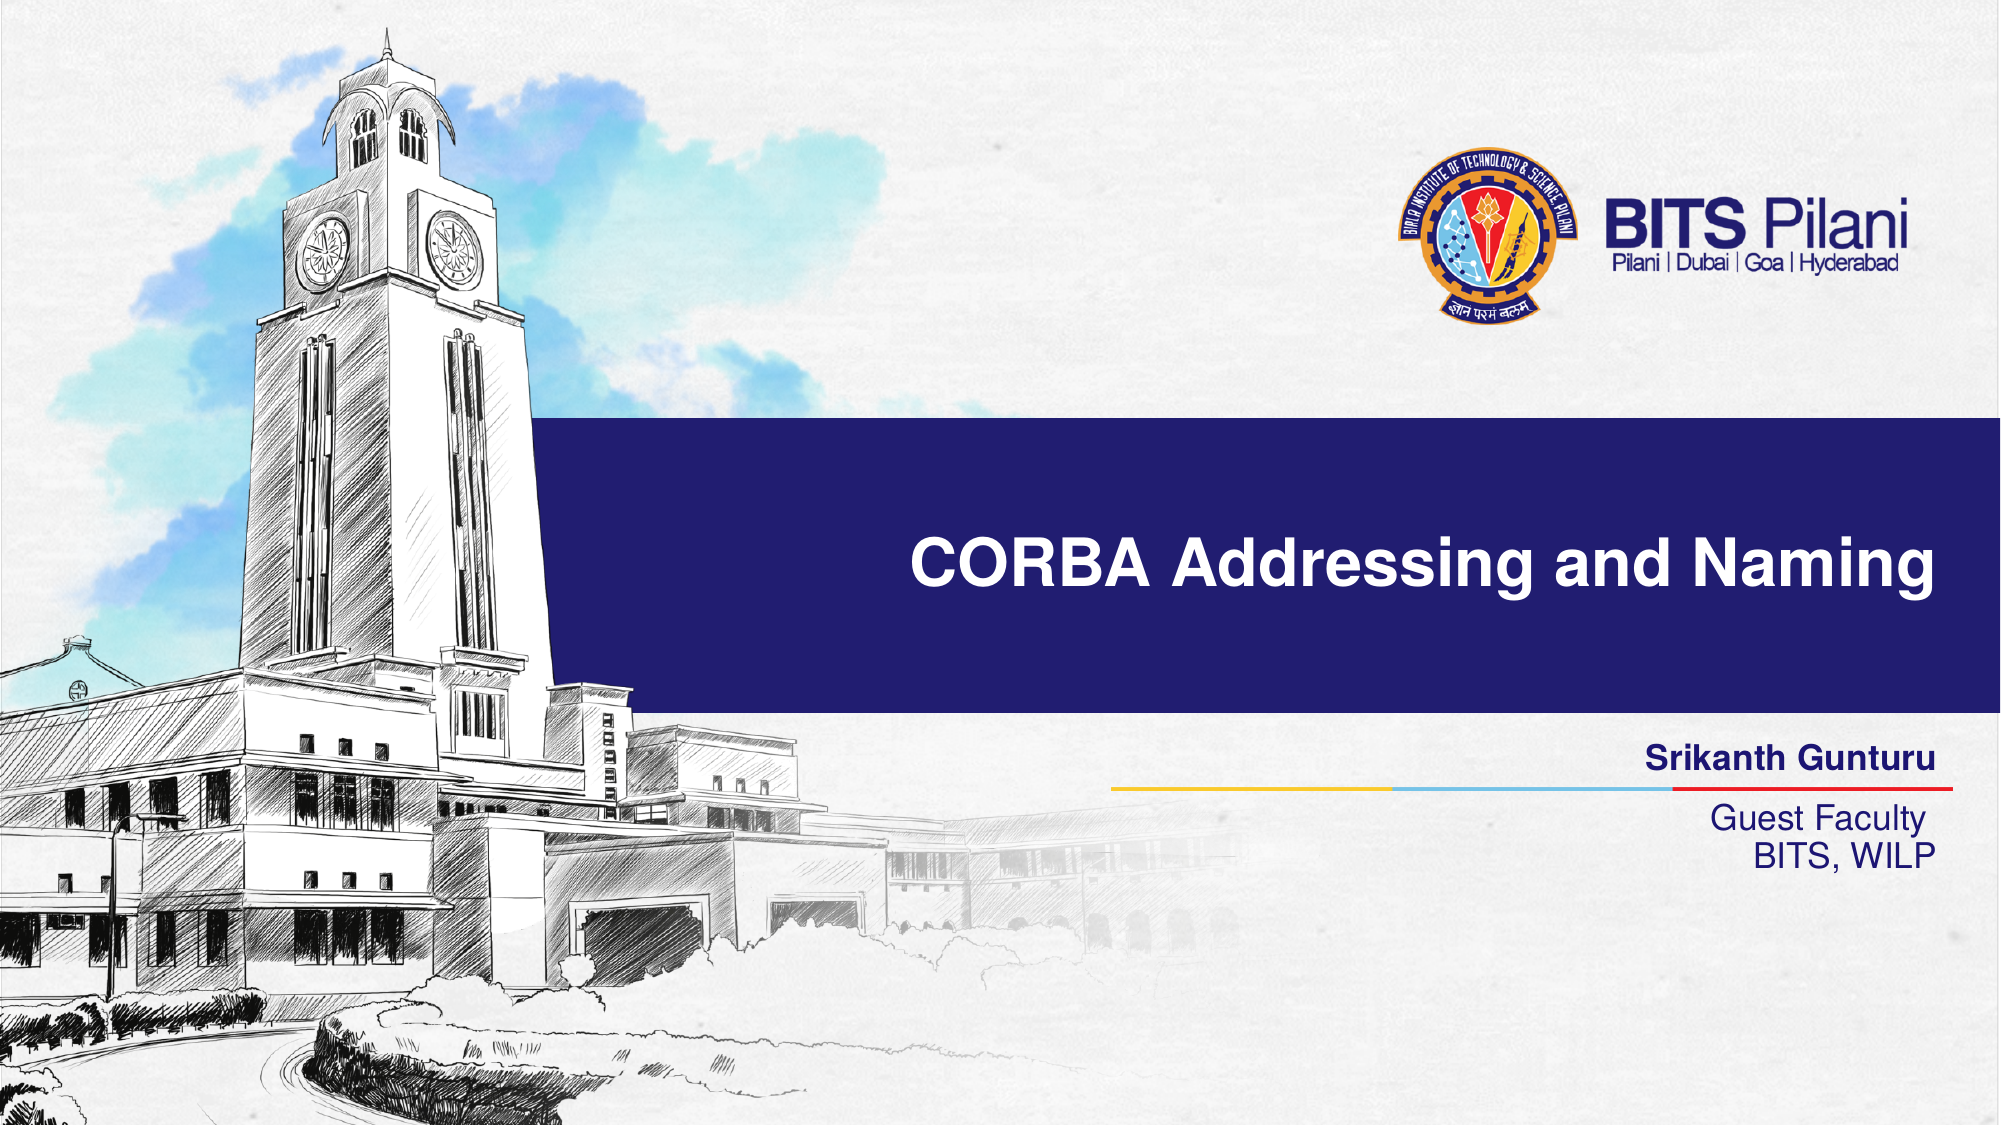

# CORBA Addressing and Naming
Srikanth Gunturu
Guest Faculty
BITS, WILP